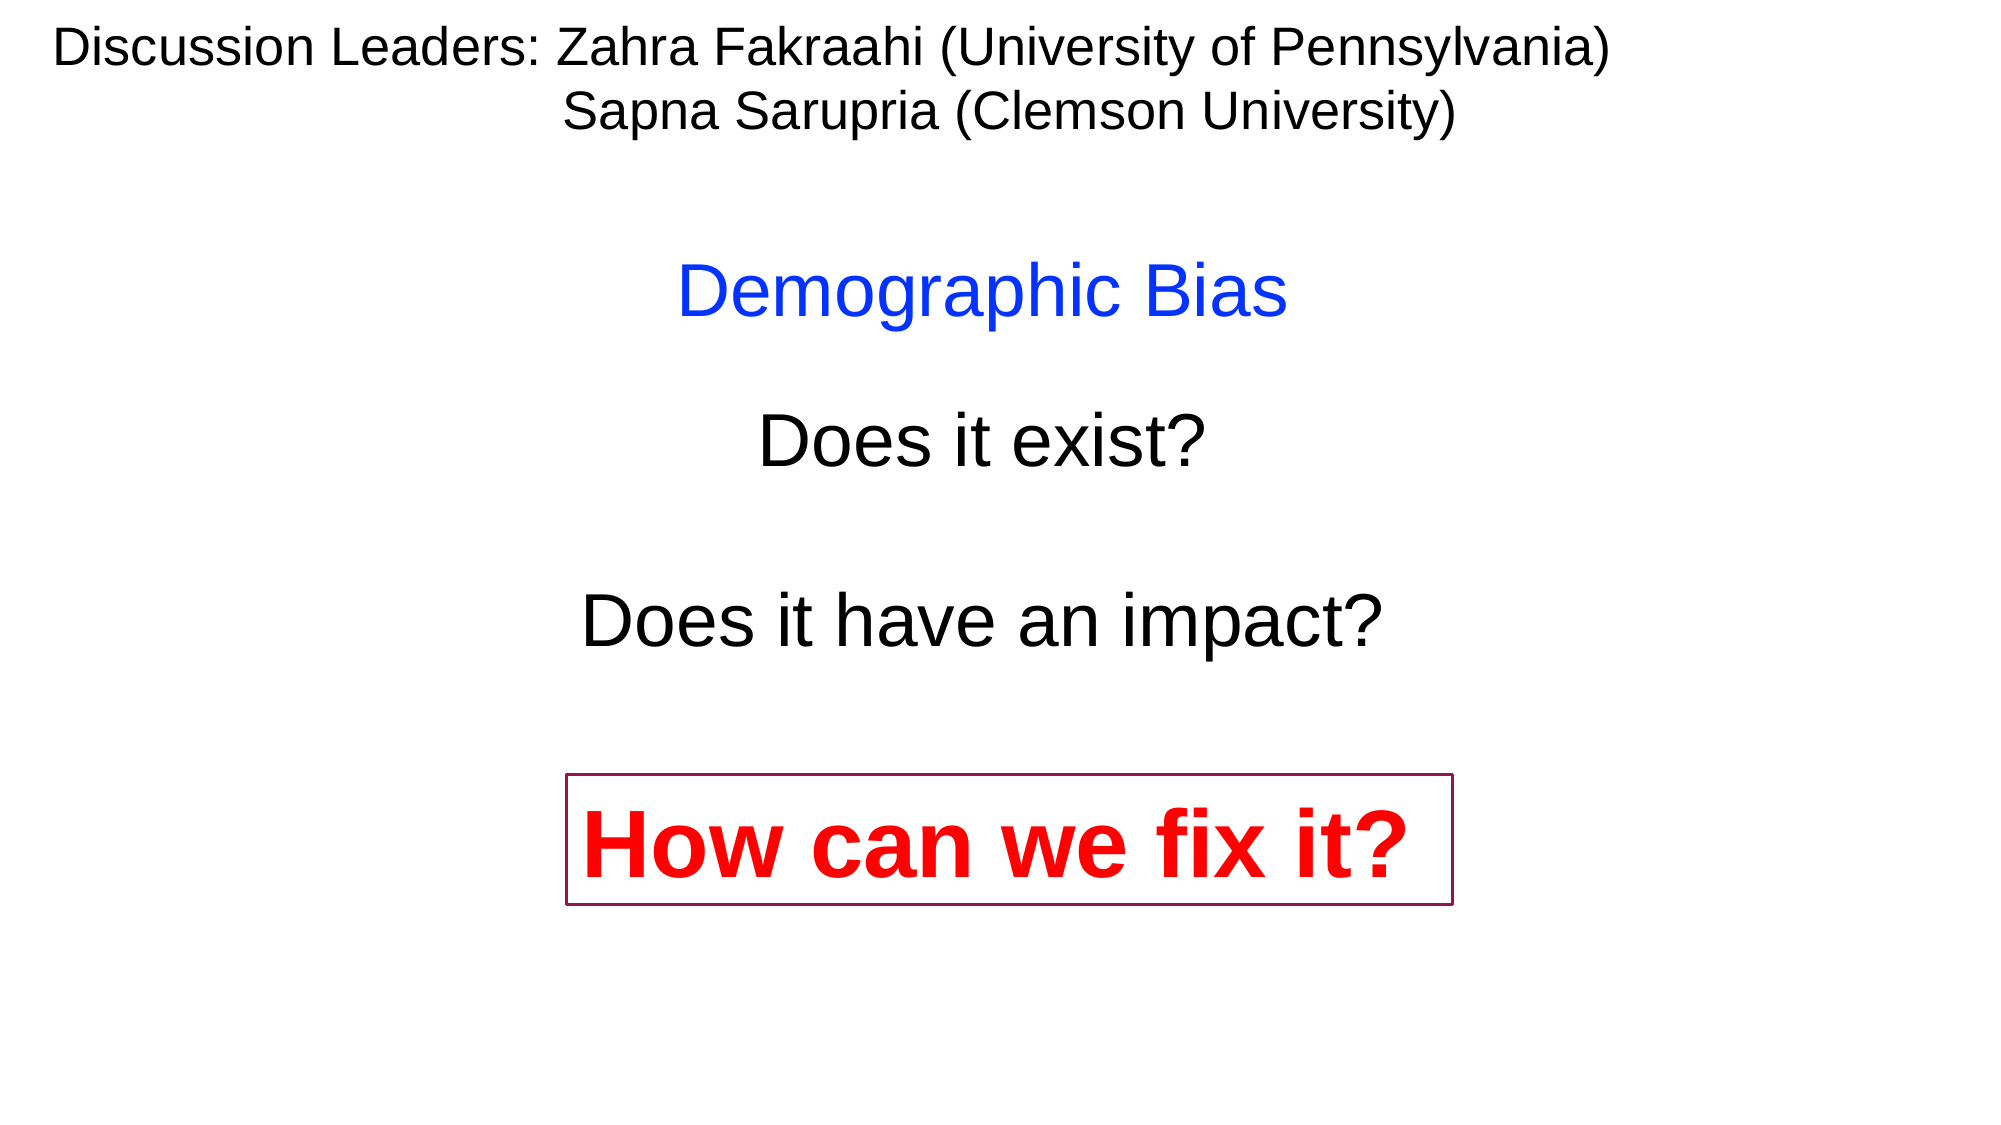

Discussion Leaders: Zahra Fakraahi (University of Pennsylvania)
			    Sapna Sarupria (Clemson University)
Demographic Bias
Does it exist?

Does it have an impact?
How can we fix it?